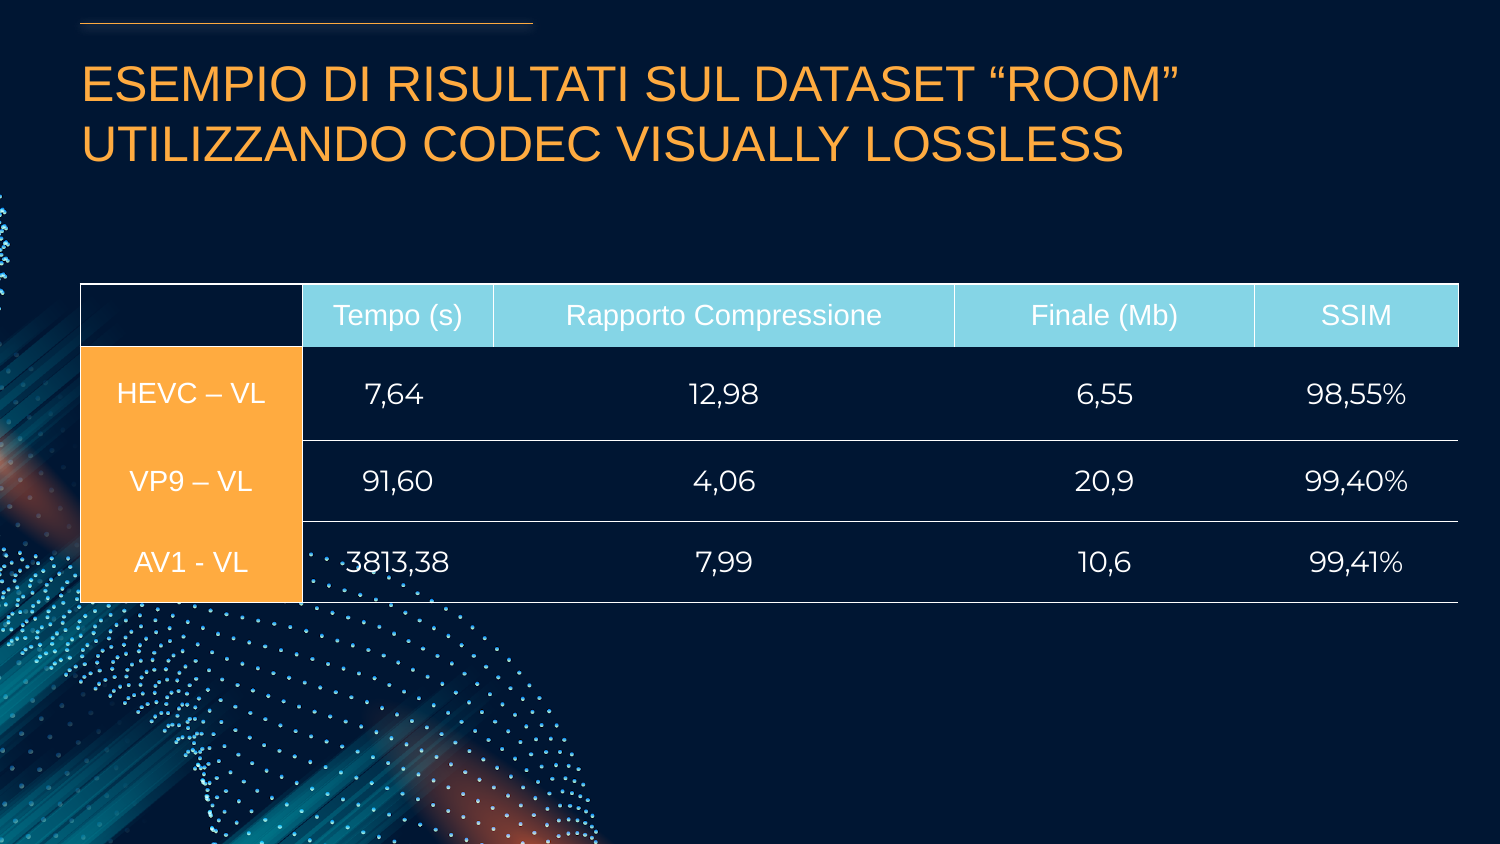

ESEMPIO DI RISULTATI SUL DATASET “ROOM”
UTILIZZANDO CODEC VISUALLY LOSSLESS
|  | Tempo (s) | Rapporto Compressione | Finale (Mb) | SSIM |
| --- | --- | --- | --- | --- |
| HEVC – VL | 7,64 | 12,98 | 6,55 | 98,55% |
| VP9 – VL | 91,60 | 4,06 | 20,9 | 99,40% |
| AV1 - VL | 3813,38 | 7,99 | 10,6 | 99,41% |